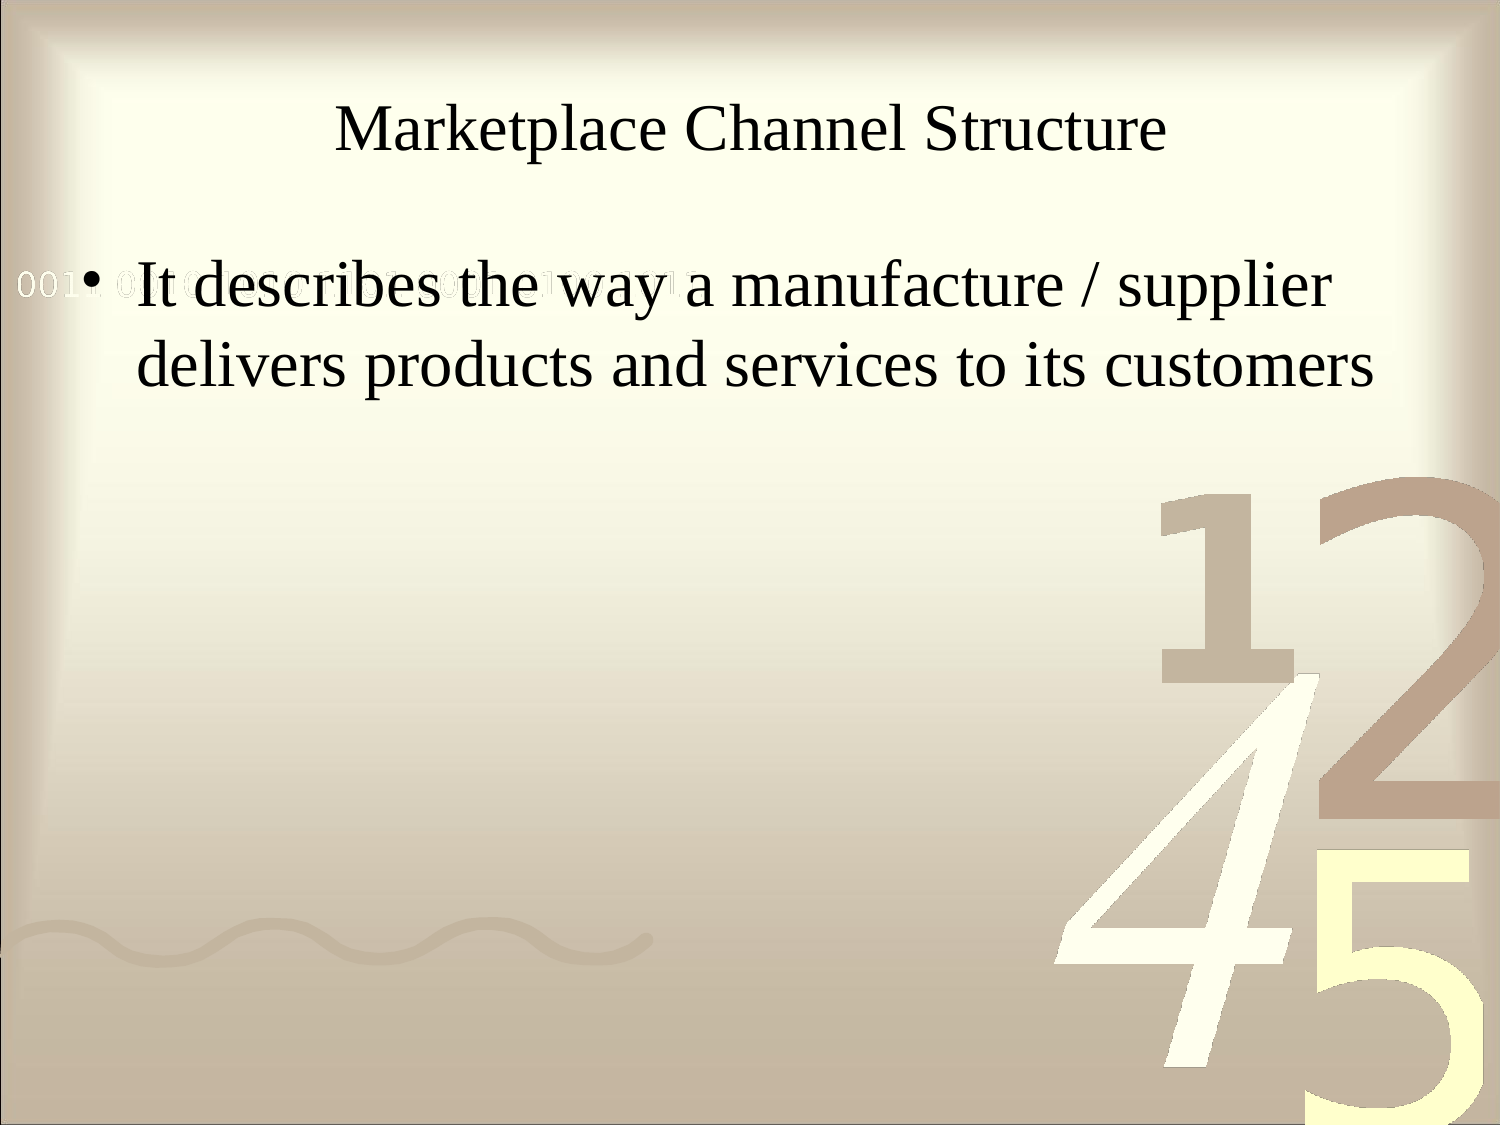

# Marketplace Channel Structure
It describes the way a manufacture / supplier delivers products and services to its customers